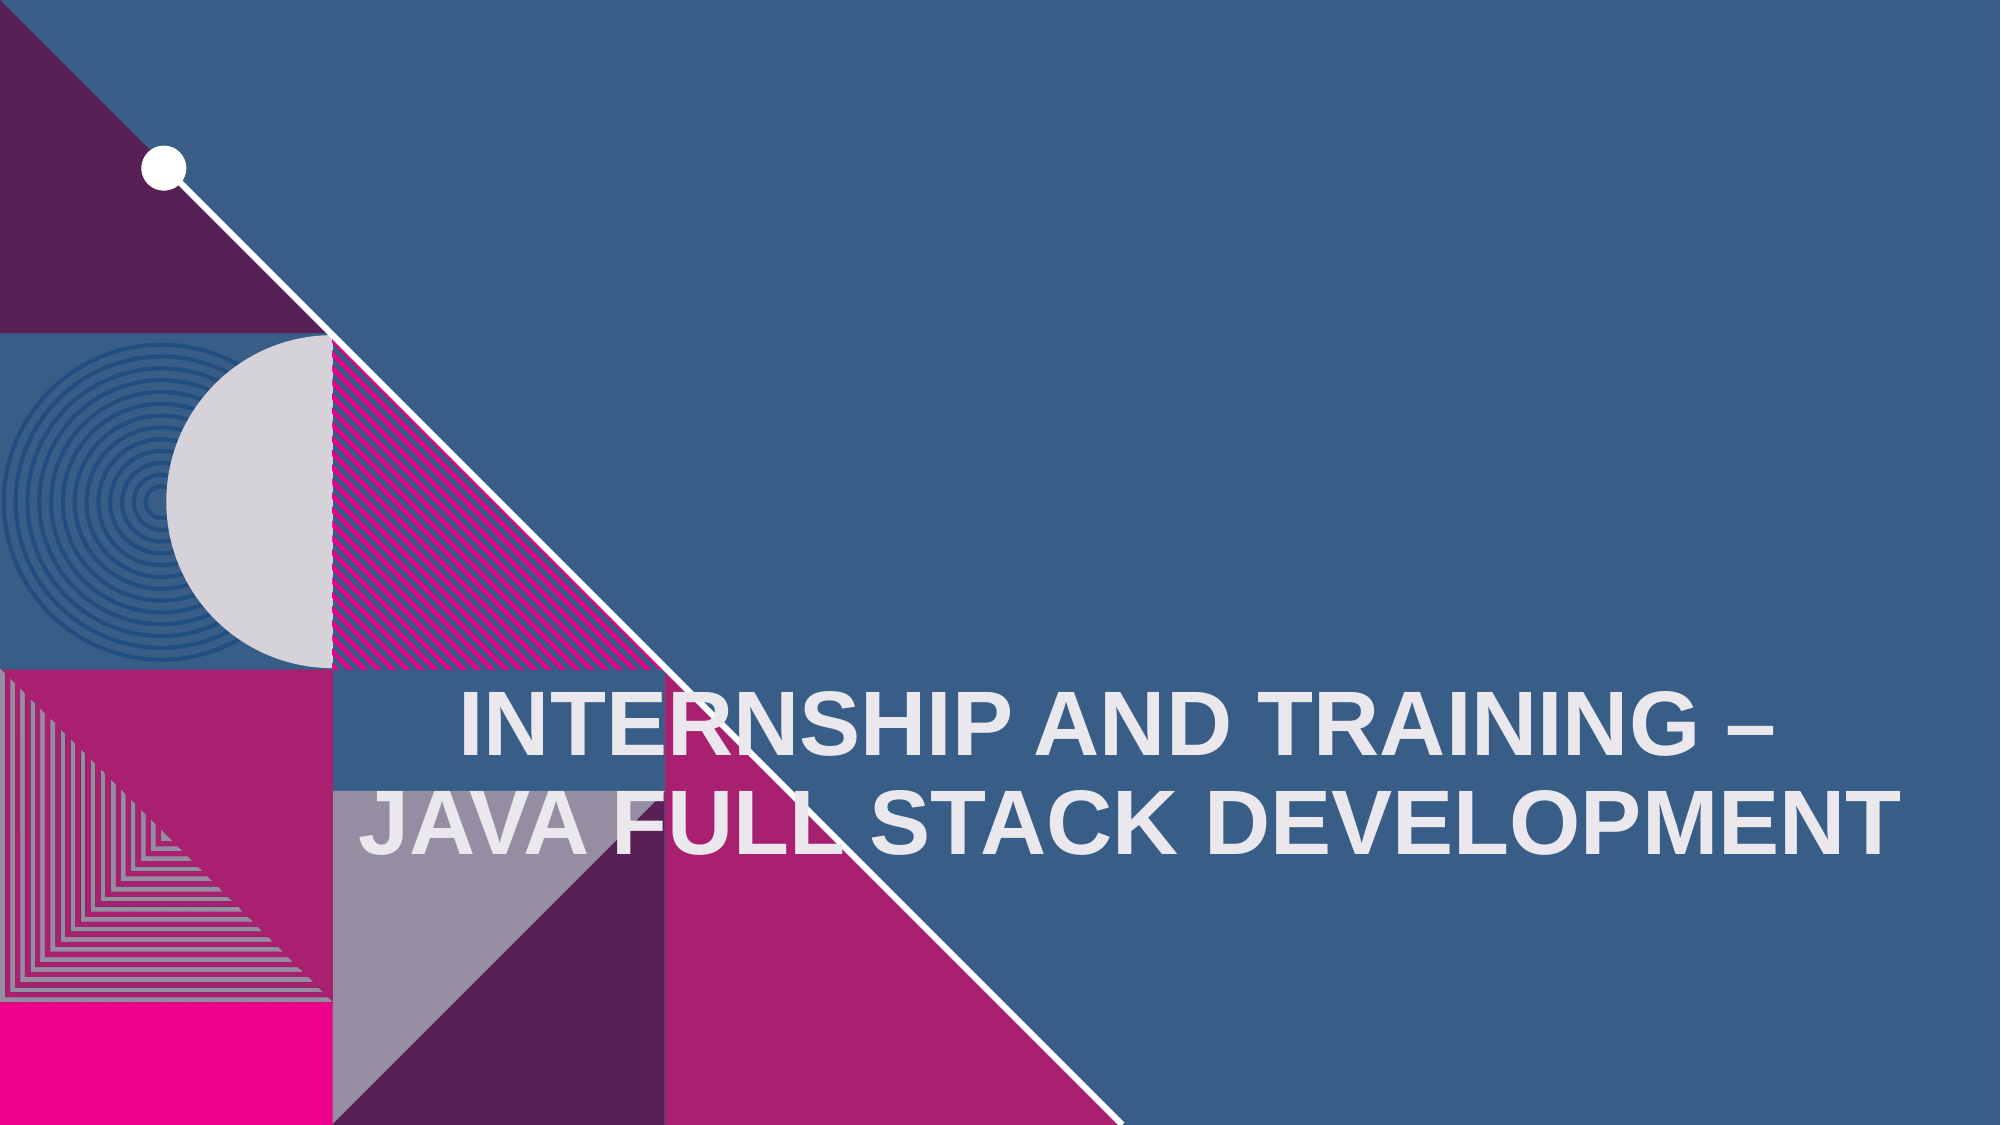

# Internship and Training – Java Full Stack Development